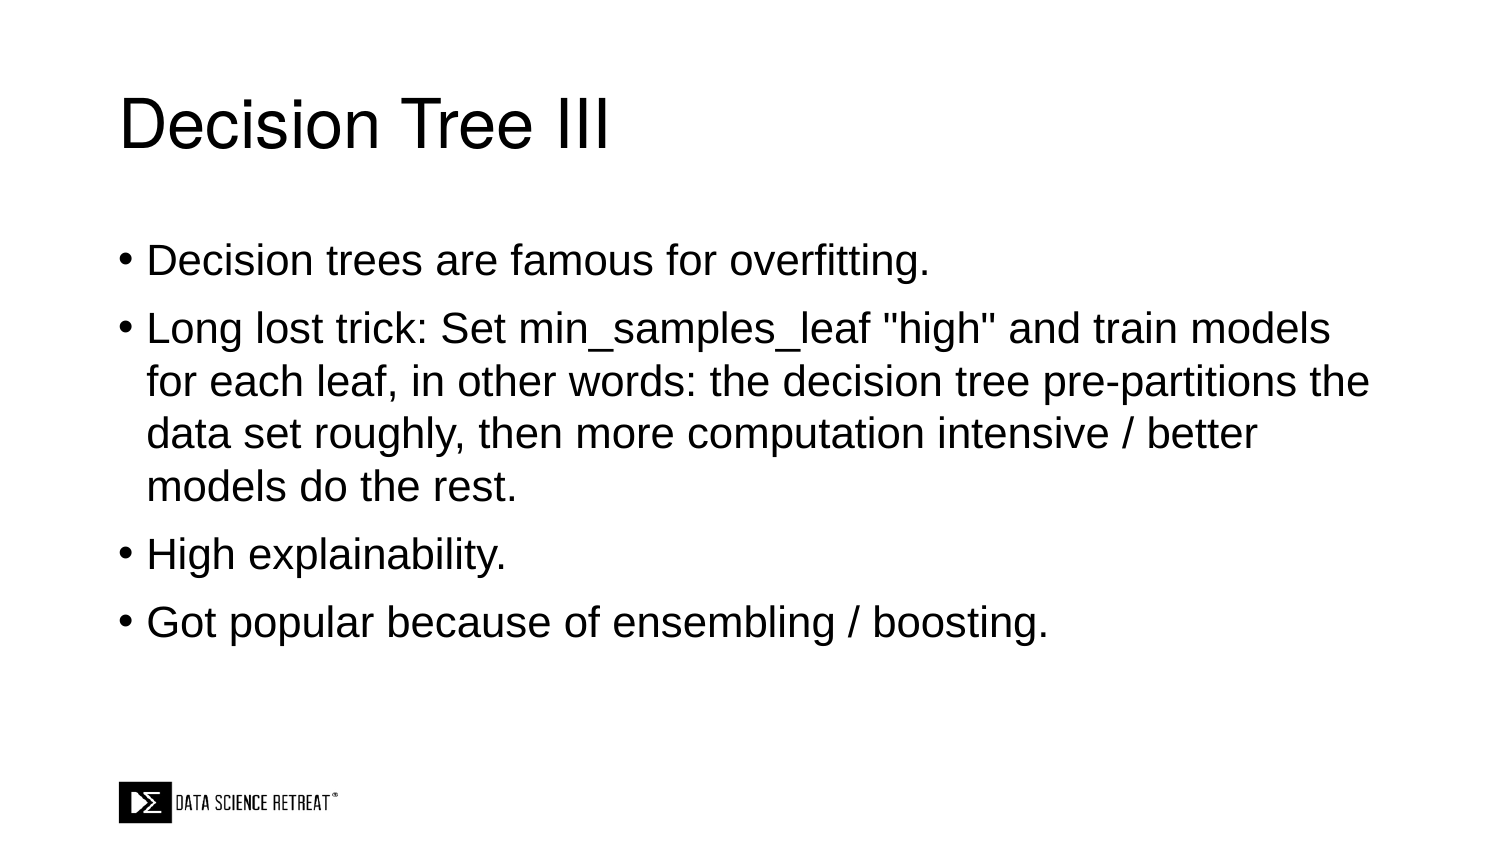

# Decision Tree III
Decision trees are famous for overfitting.
Long lost trick: Set min_samples_leaf "high" and train models for each leaf, in other words: the decision tree pre-partitions the data set roughly, then more computation intensive / better models do the rest.
High explainability.
Got popular because of ensembling / boosting.